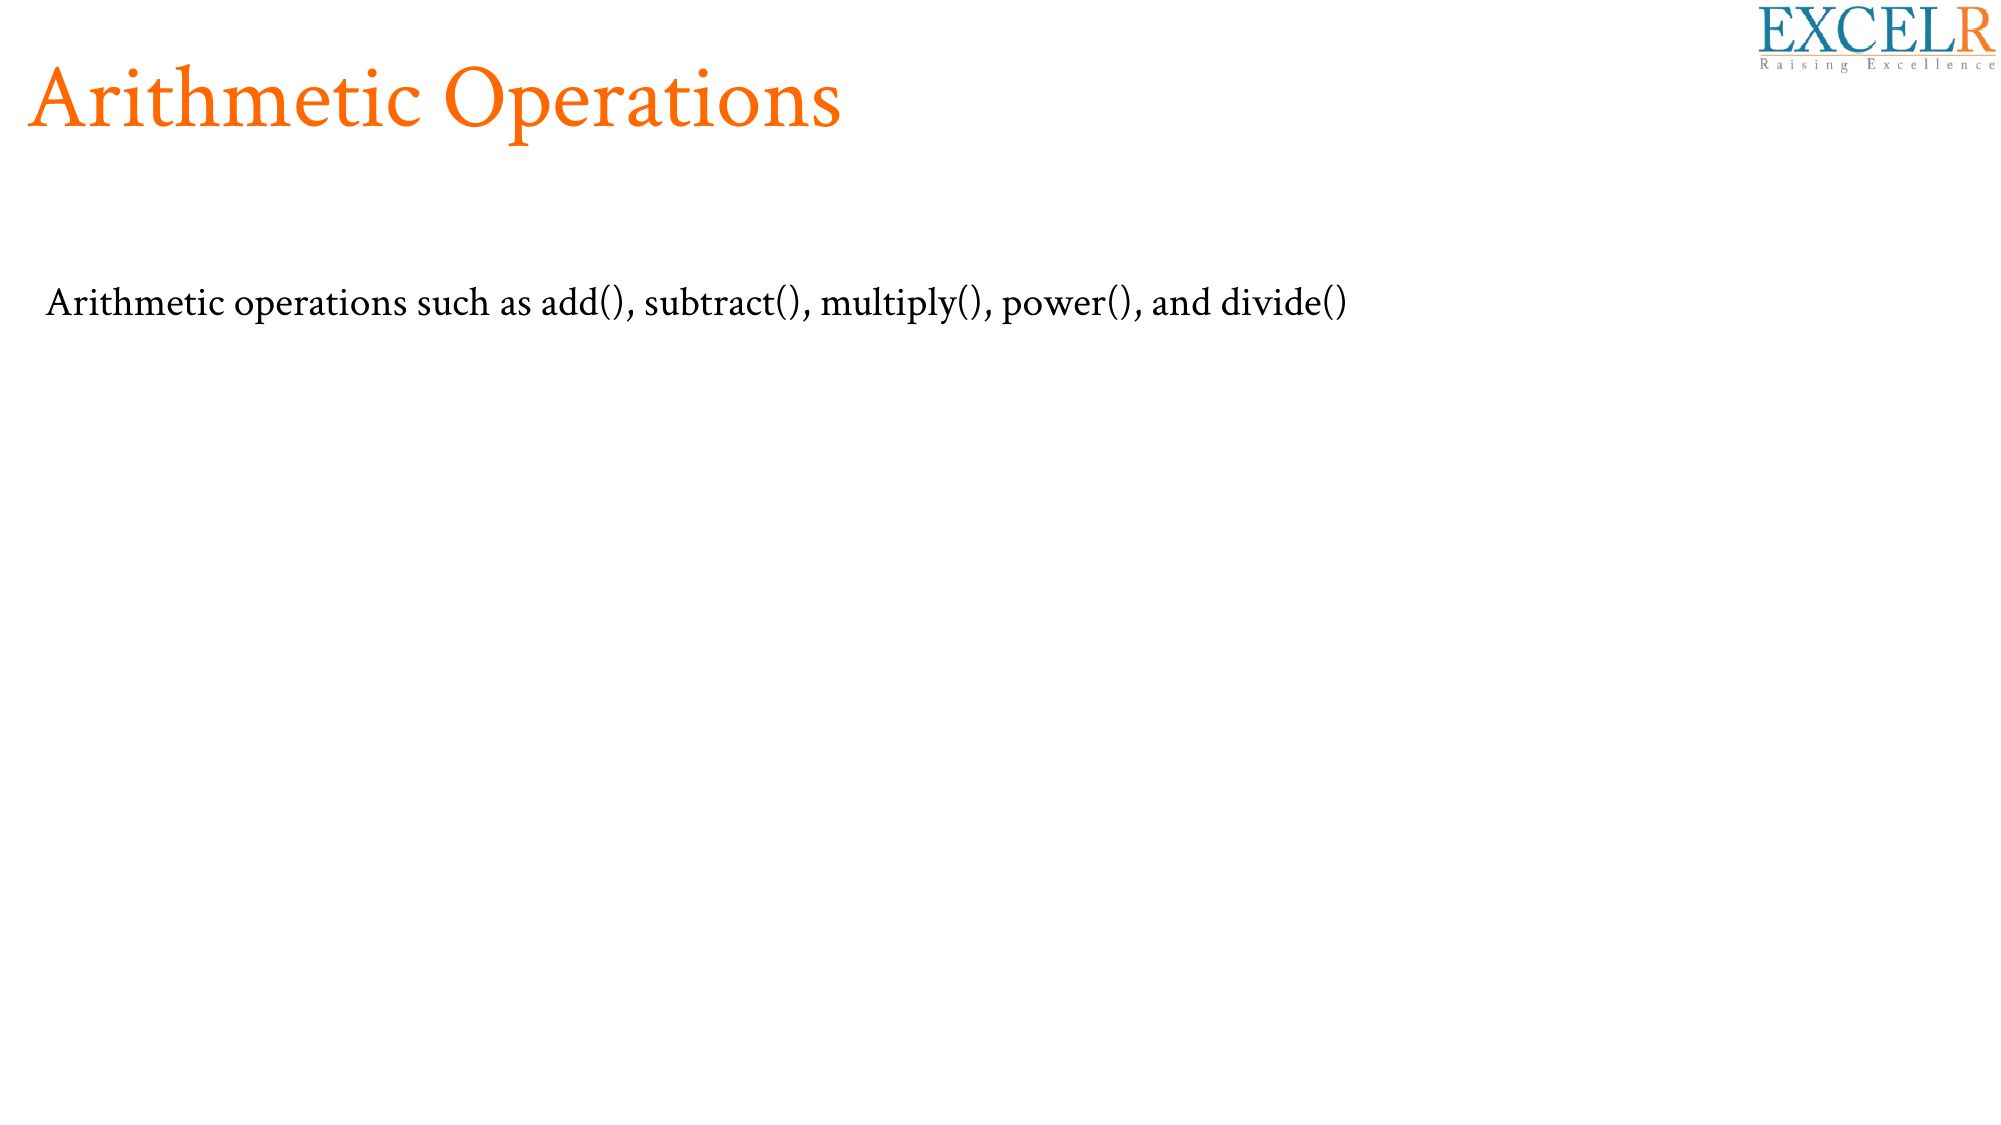

Arithmetic Operations

Arithmetic operations such as add(), subtract(), multiply(), power(), and divide()